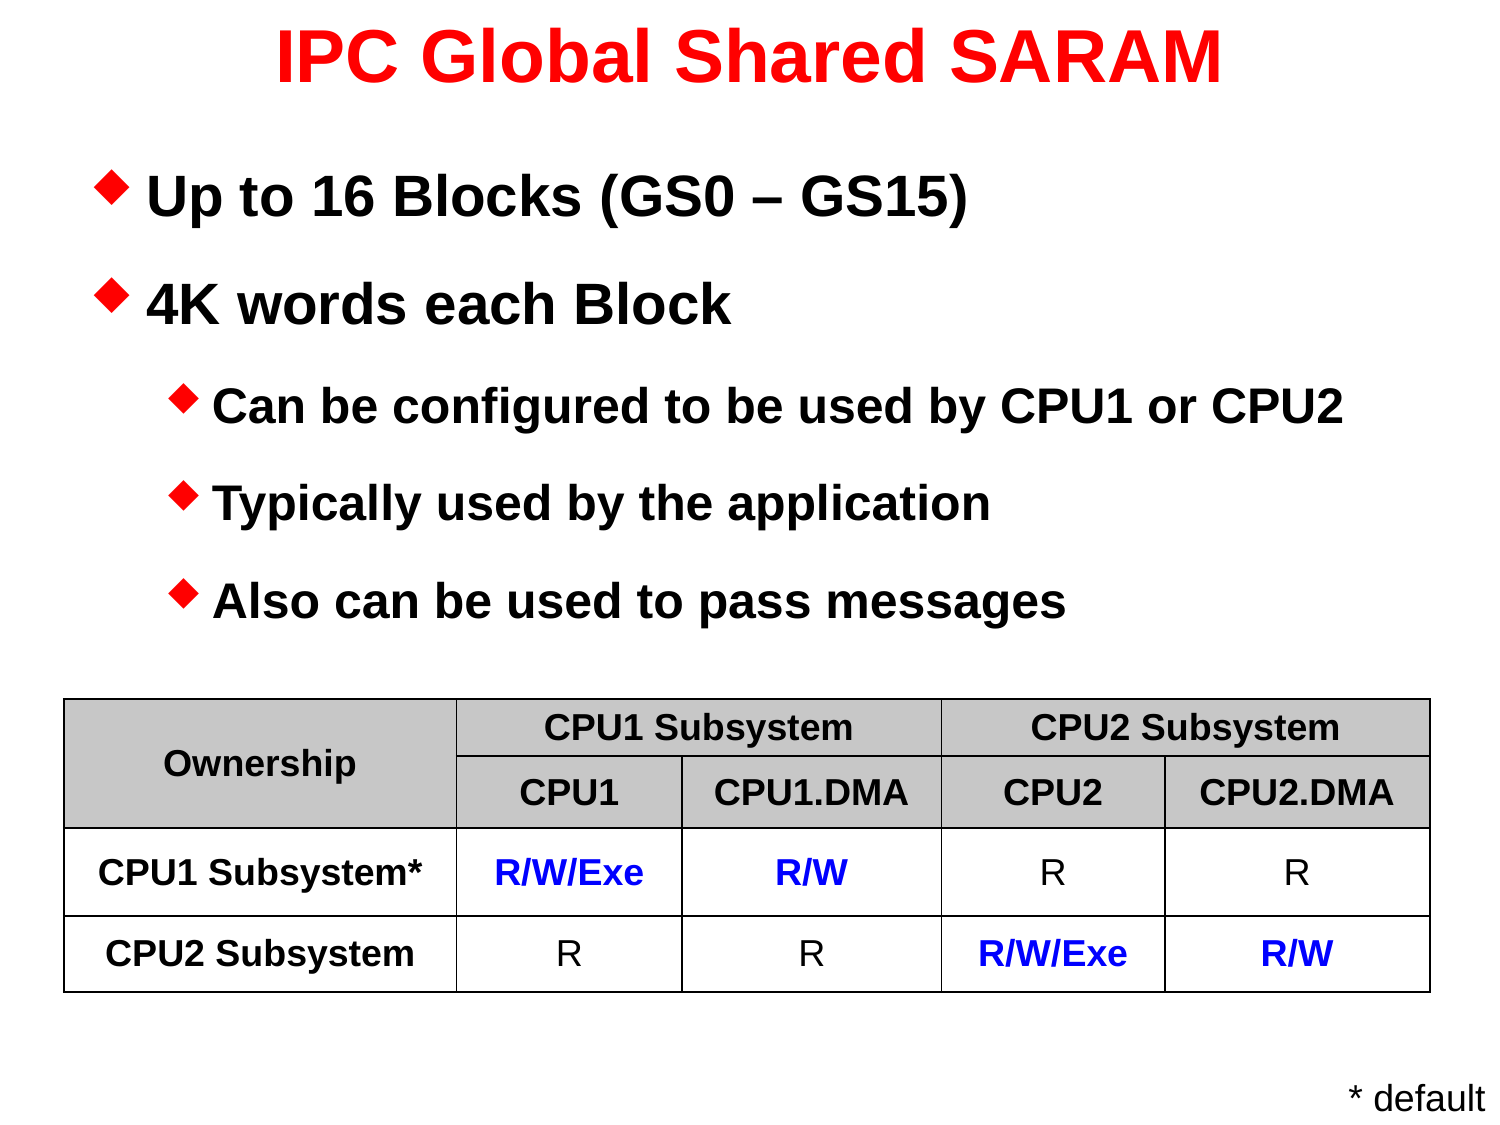

# IPC Global Shared SARAM
Up to 16 Blocks (GS0 – GS15)
4K words each Block
Can be configured to be used by CPU1 or CPU2
Typically used by the application
Also can be used to pass messages
| Ownership | CPU1 Subsystem |  | CPU2 Subsystem |  |
| --- | --- | --- | --- | --- |
|  | CPU1 | CPU1.DMA | CPU2 | CPU2.DMA |
| CPU1 Subsystem\* | R/W/Exe | R/W | R | R |
| CPU2 Subsystem | R | R | R/W/Exe | R/W |
* default